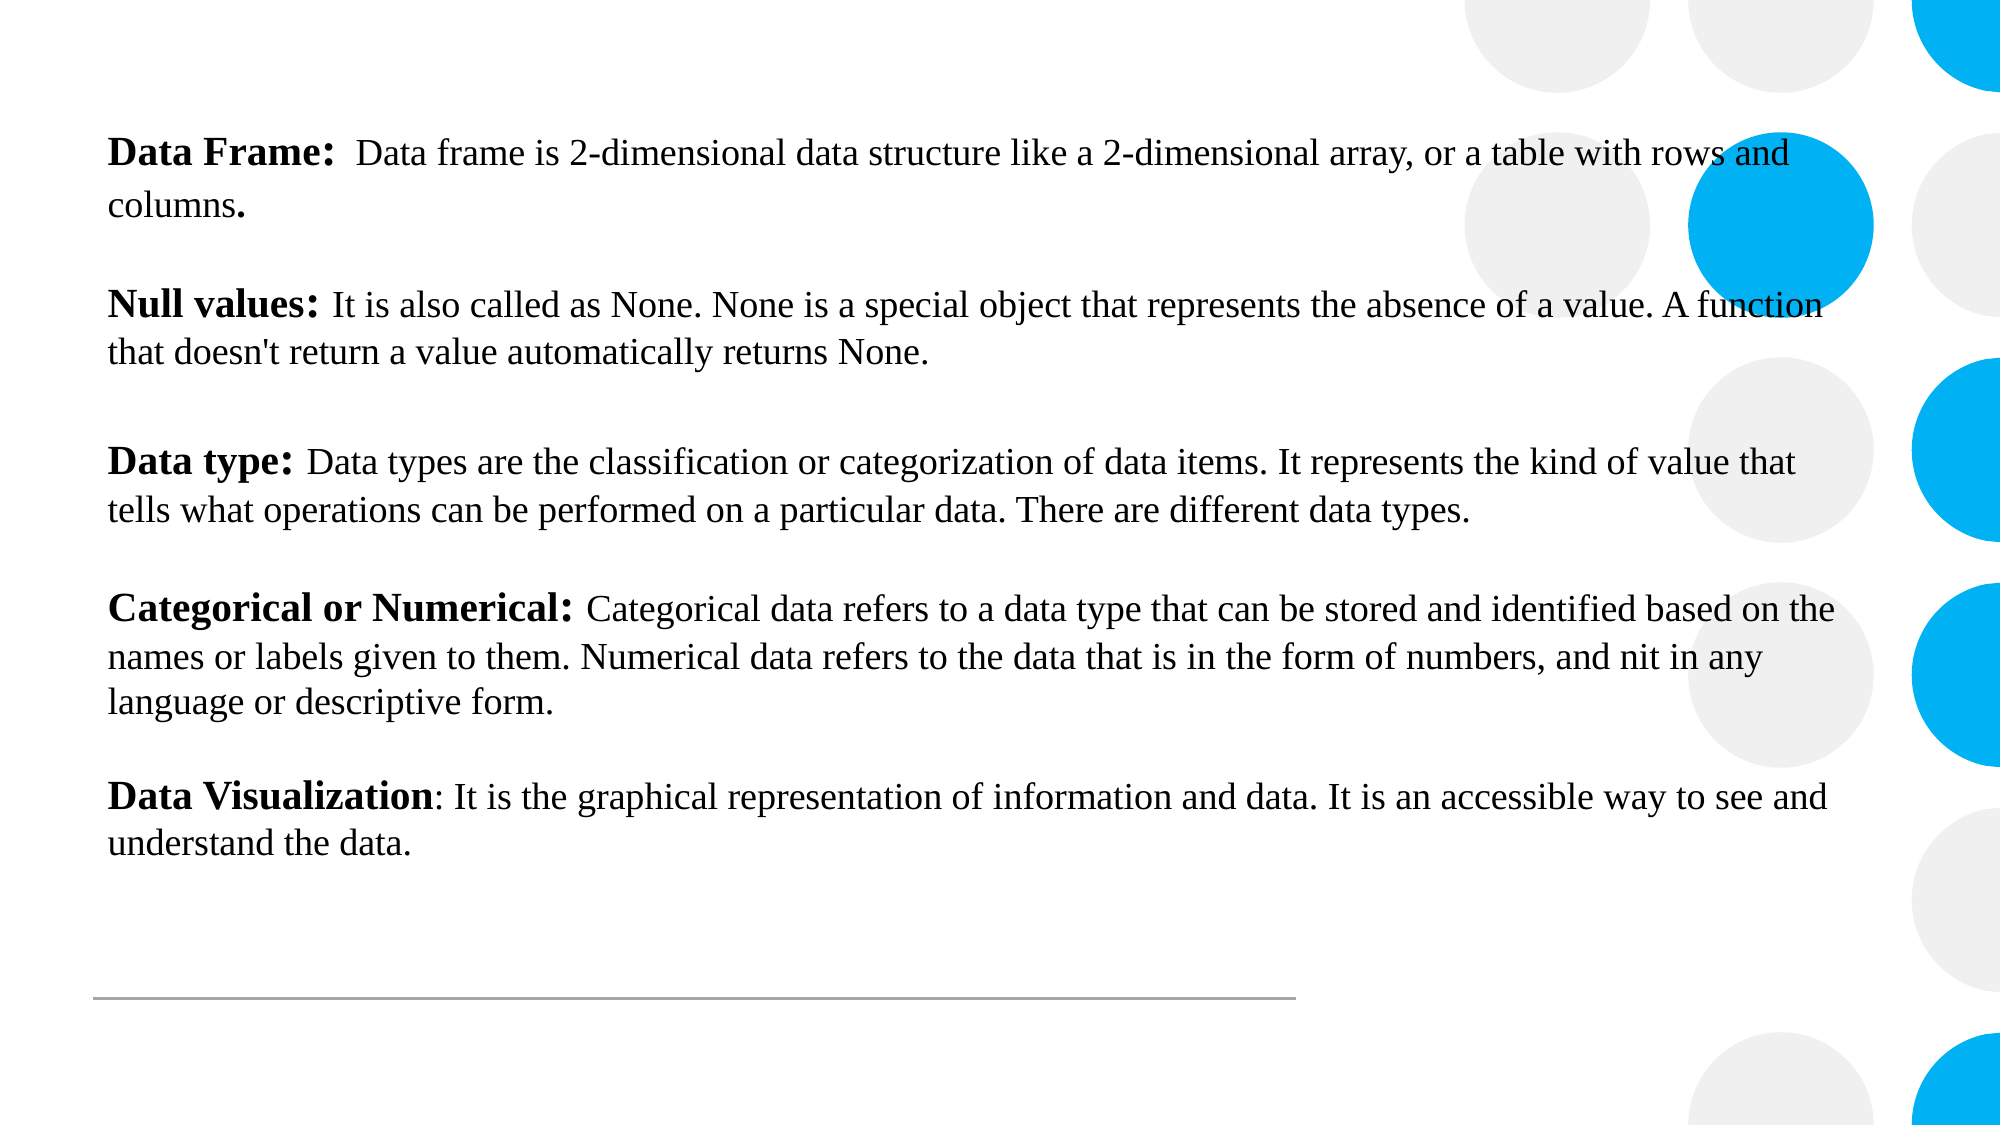

# Data Frame: Data frame is 2-dimensional data structure like a 2-dimensional array, or a table with rows and columns. Null values: It is also called as None. None is a special object that represents the absence of a value. A function that doesn't return a value automatically returns None. Data type: Data types are the classification or categorization of data items. It represents the kind of value that tells what operations can be performed on a particular data. There are different data types. Categorical or Numerical: Categorical data refers to a data type that can be stored and identified based on the names or labels given to them. Numerical data refers to the data that is in the form of numbers, and nit in any language or descriptive form. Data Visualization: It is the graphical representation of information and data. It is an accessible way to see and understand the data.